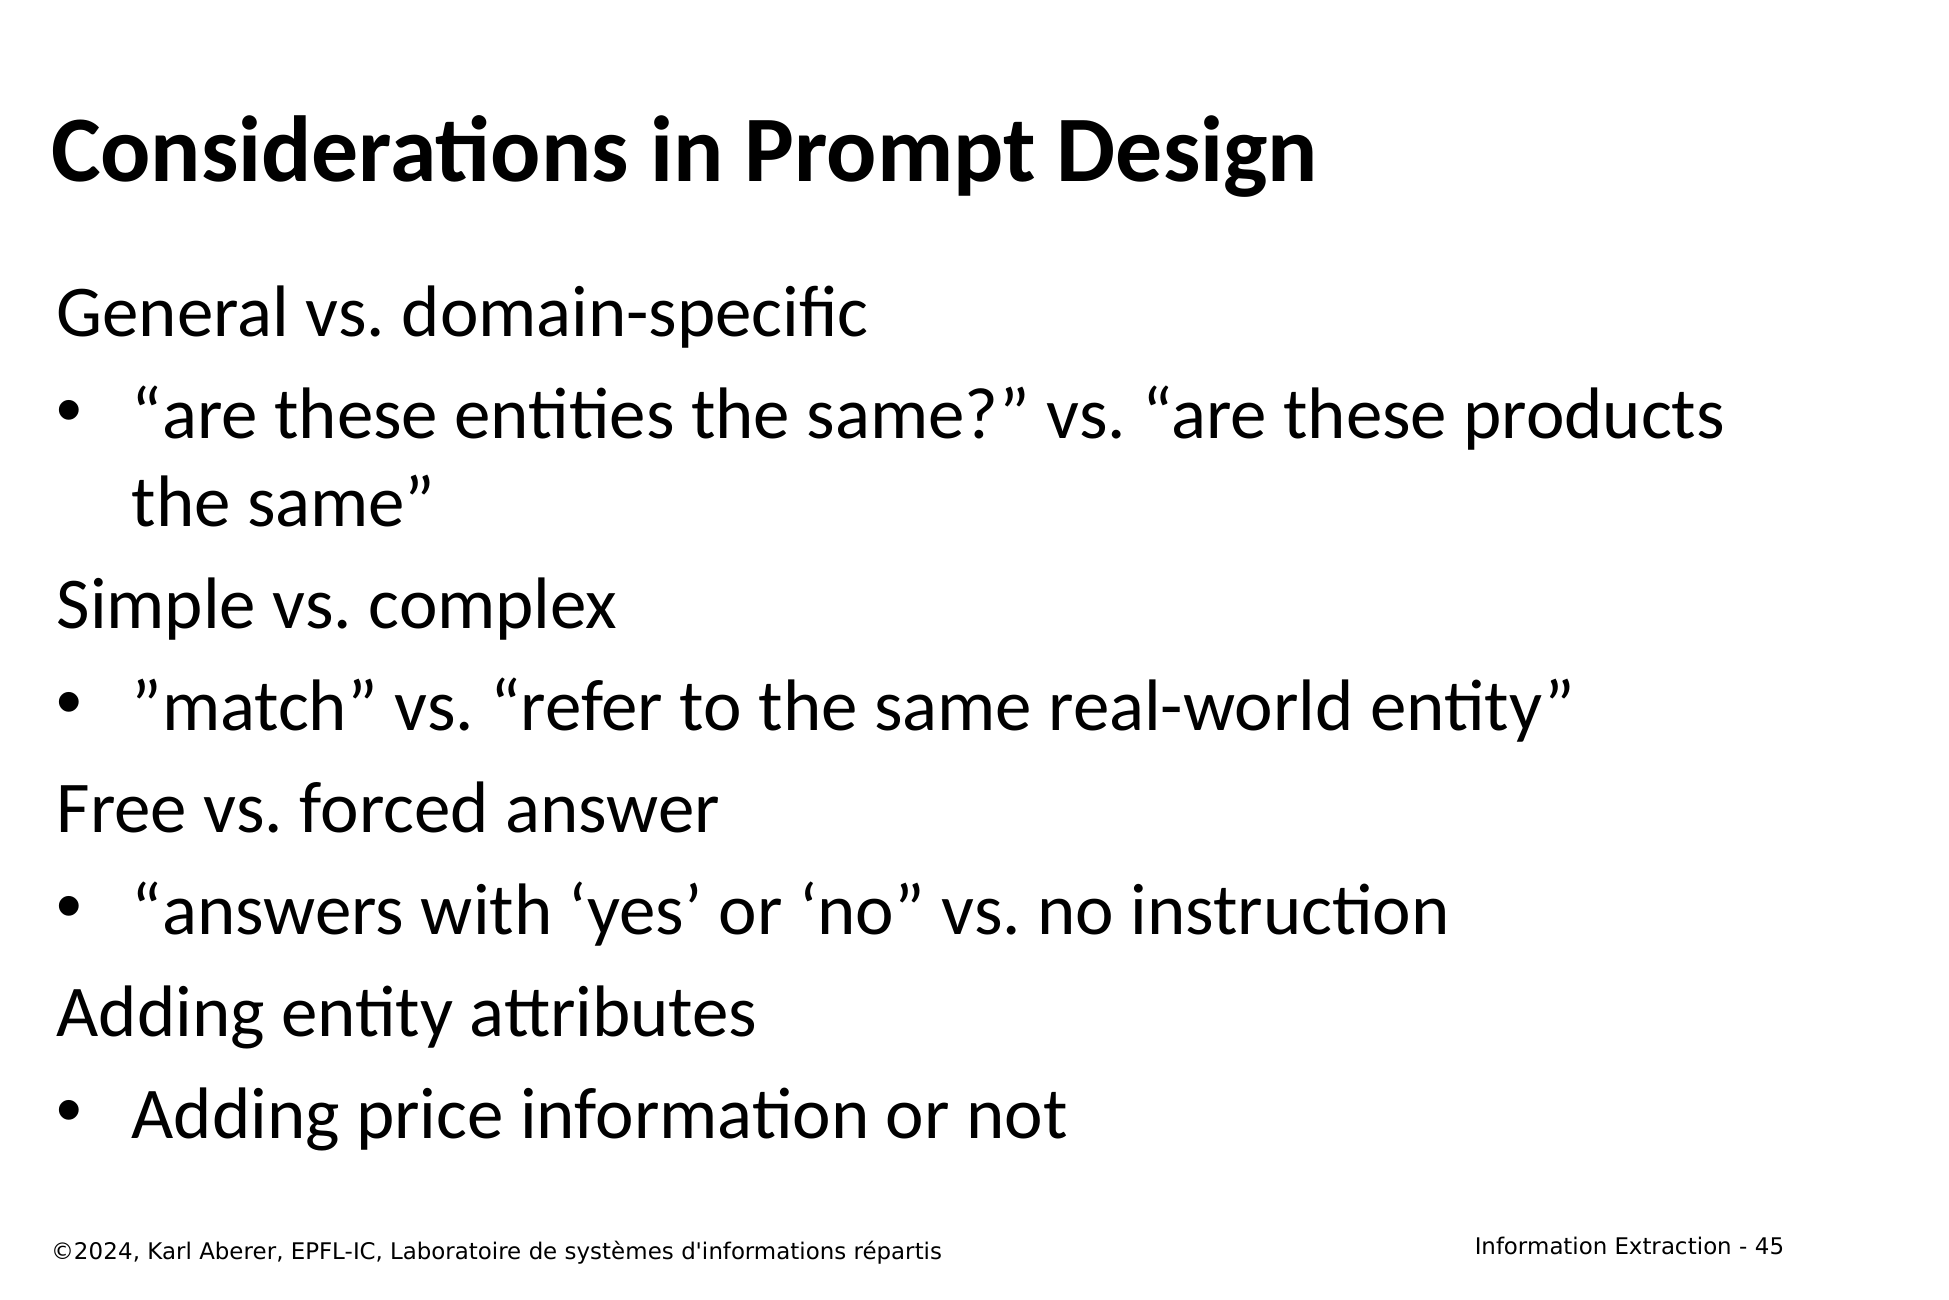

# Considerations in Prompt Design
General vs. domain-specific
“are these entities the same?” vs. “are these products the same”
Simple vs. complex
”match” vs. “refer to the same real-world entity”
Free vs. forced answer
“answers with ‘yes’ or ‘no” vs. no instruction
Adding entity attributes
Adding price information or not
©2024, Karl Aberer, EPFL-IC, Laboratoire de systèmes d'informations répartis